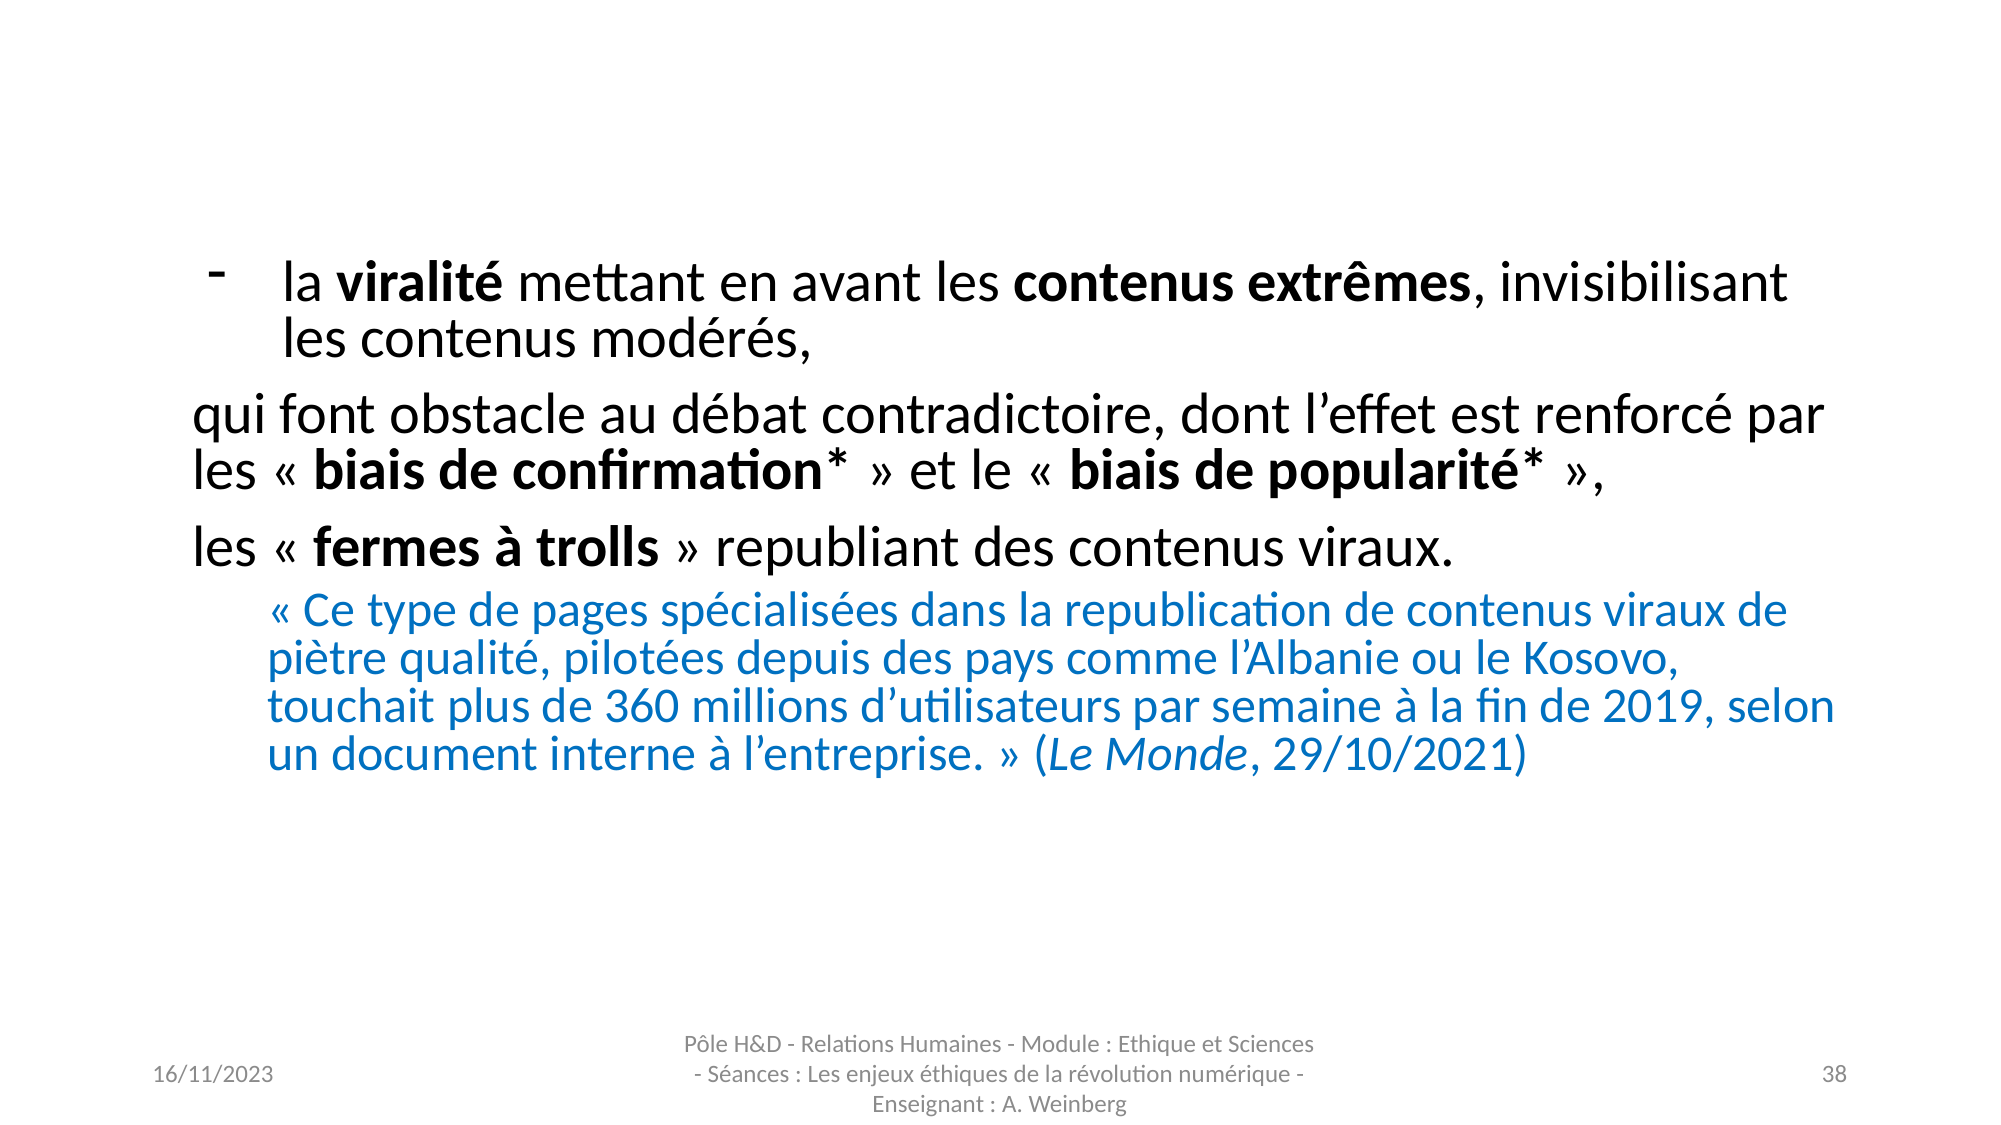

la viralité mettant en avant les contenus extrêmes, invisibilisant les contenus modérés,
qui font obstacle au débat contradictoire, dont l’effet est renforcé par les « biais de confirmation* » et le « biais de popularité* »,
les « fermes à trolls » republiant des contenus viraux.
« Ce type de pages spécialisées dans la republication de contenus viraux de piètre qualité, pilotées depuis des pays comme l’Albanie ou le Kosovo, touchait plus de 360 millions d’utilisateurs par semaine à la fin de 2019, selon un document interne à l’entreprise. » (Le Monde, 29/10/2021)

16/11/2023
Pôle H&D - Relations Humaines - Module : Ethique et Sciences - Séances : Les enjeux éthiques de la révolution numérique - Enseignant : A. Weinberg
38